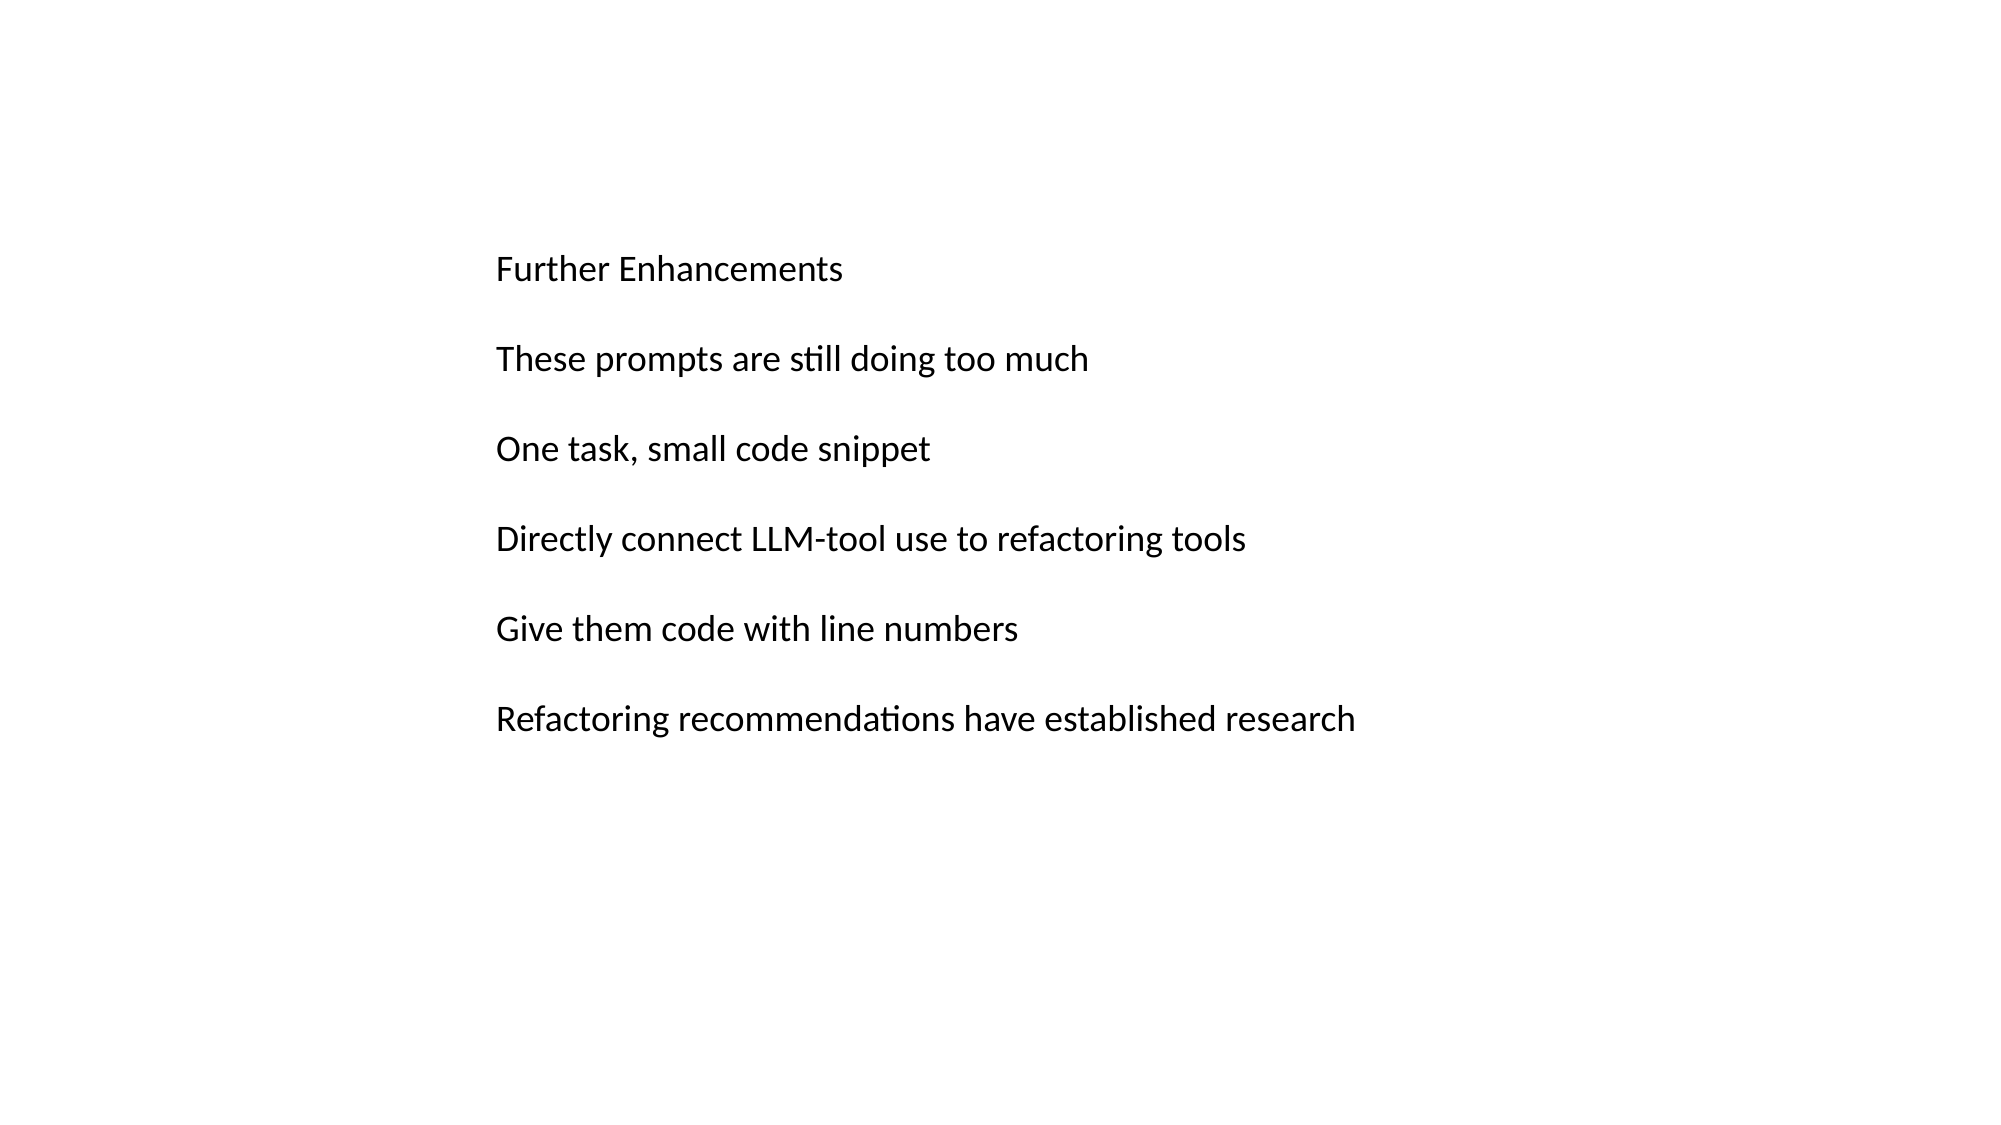

Further Enhancements

These prompts are still doing too much

One task, small code snippet

Directly connect LLM-tool use to refactoring tools

Give them code with line numbers

Refactoring recommendations have established research